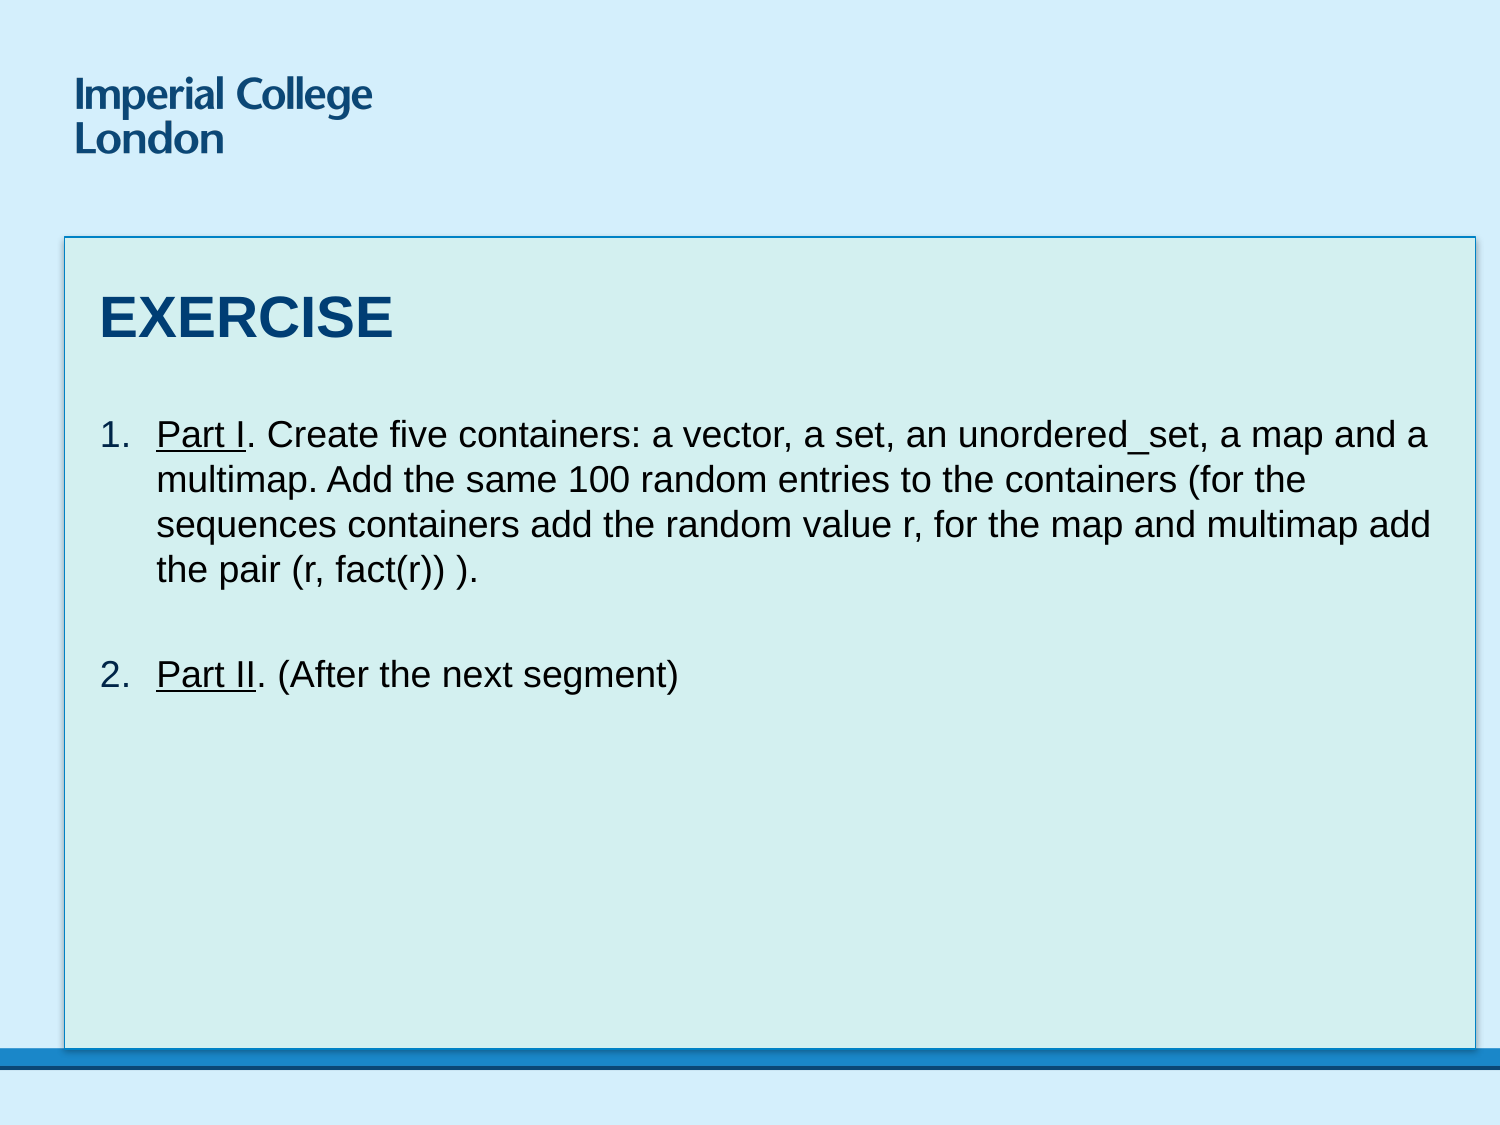

#
EXERCISE

Part I. Create five containers: a vector, a set, an unordered_set, a map and a multimap. Add the same 100 random entries to the containers (for the sequences containers add the random value r, for the map and multimap add the pair (r, fact(r)) ).

Part II. (After the next segment)